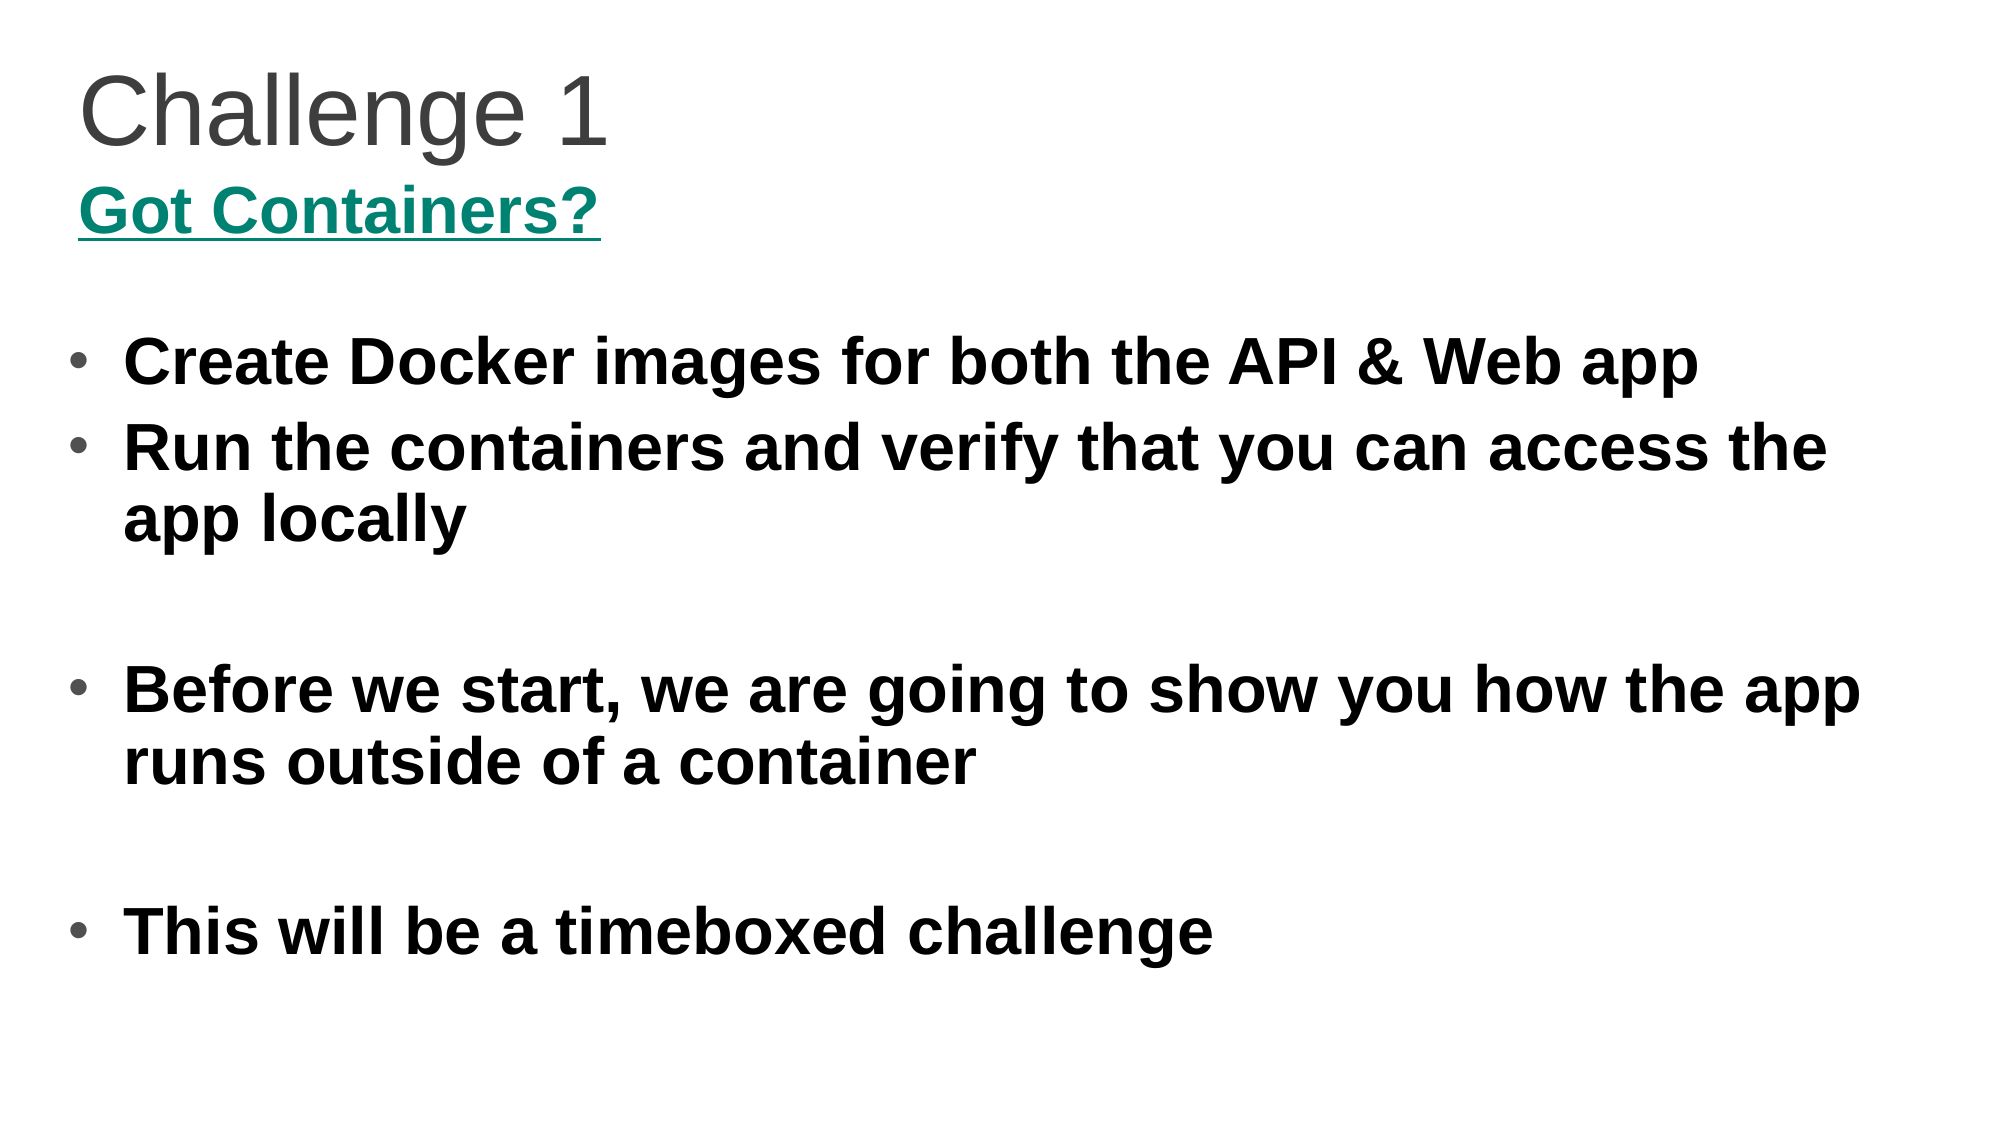

Challenge 1
Got Containers?
Create Docker images for both the API & Web app
Run the containers and verify that you can access the app locally

Before we start, we are going to show you how the app runs outside of a container

This will be a timeboxed challenge